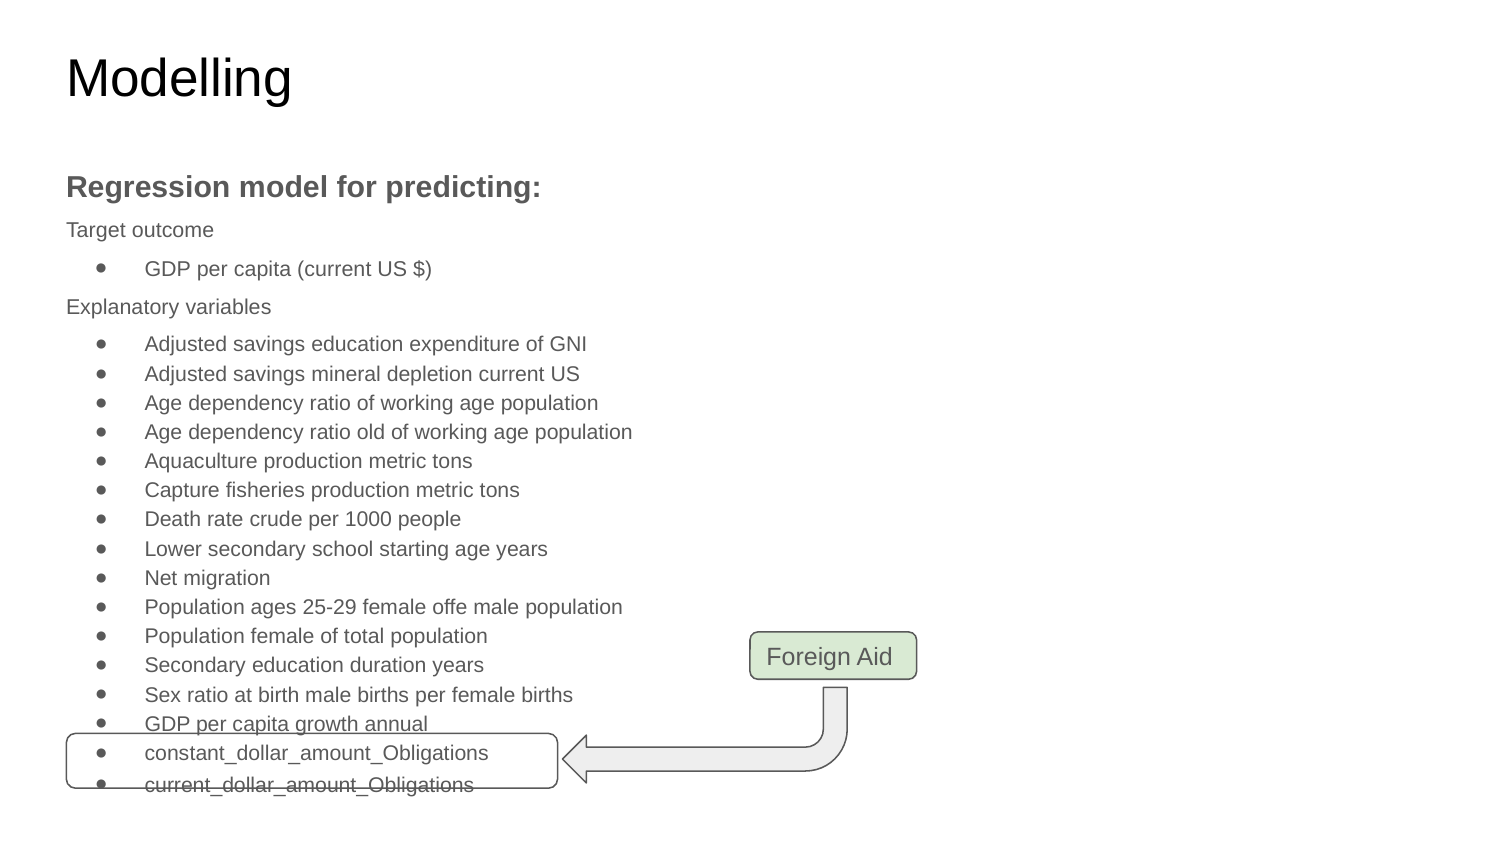

# Modelling
Regression model for predicting:
Target outcome
GDP per capita (current US $)
Explanatory variables
Adjusted savings education expenditure of GNI
Adjusted savings mineral depletion current US
Age dependency ratio of working age population
Age dependency ratio old of working age population
Aquaculture production metric tons
Capture fisheries production metric tons
Death rate crude per 1000 people
Lower secondary school starting age years
Net migration
Population ages 25-29 female offe male population
Population female of total population
Secondary education duration years
Sex ratio at birth male births per female births
GDP per capita growth annual
constant_dollar_amount_Obligations
current_dollar_amount_Obligations
Foreign Aid